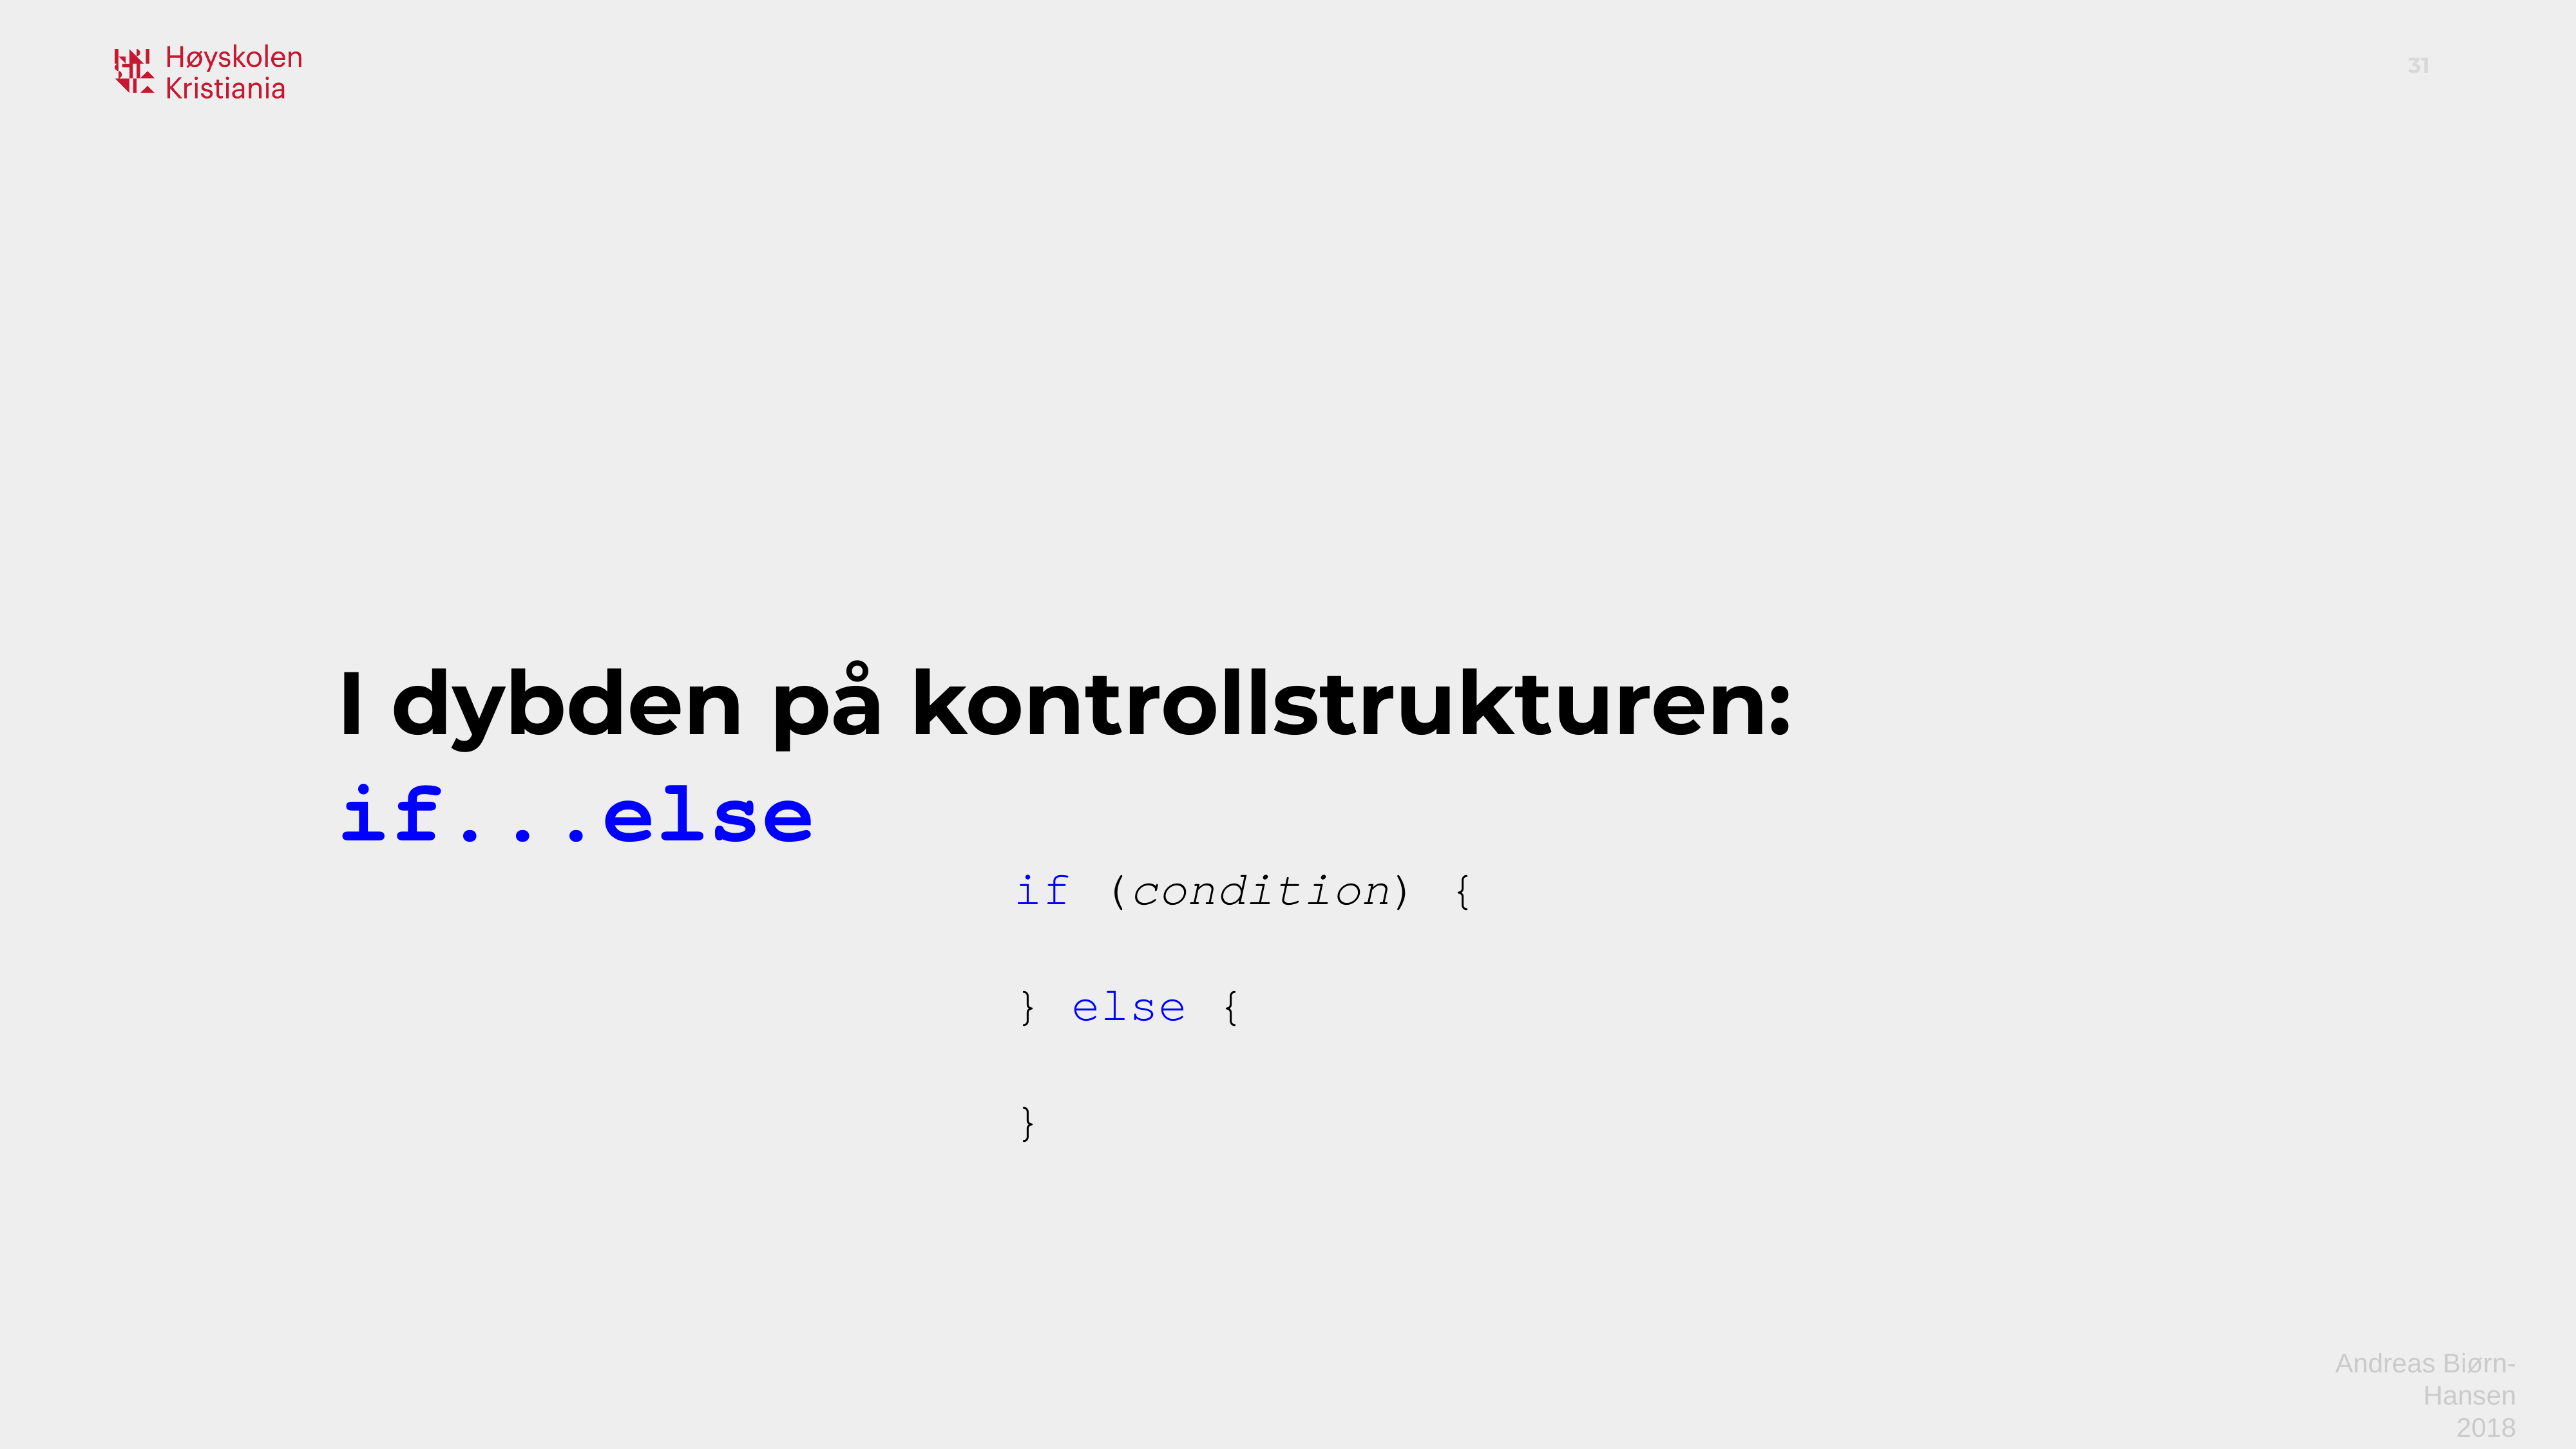

I dybden på kontrollstrukturen: if...else
if (condition) {

} else {

}